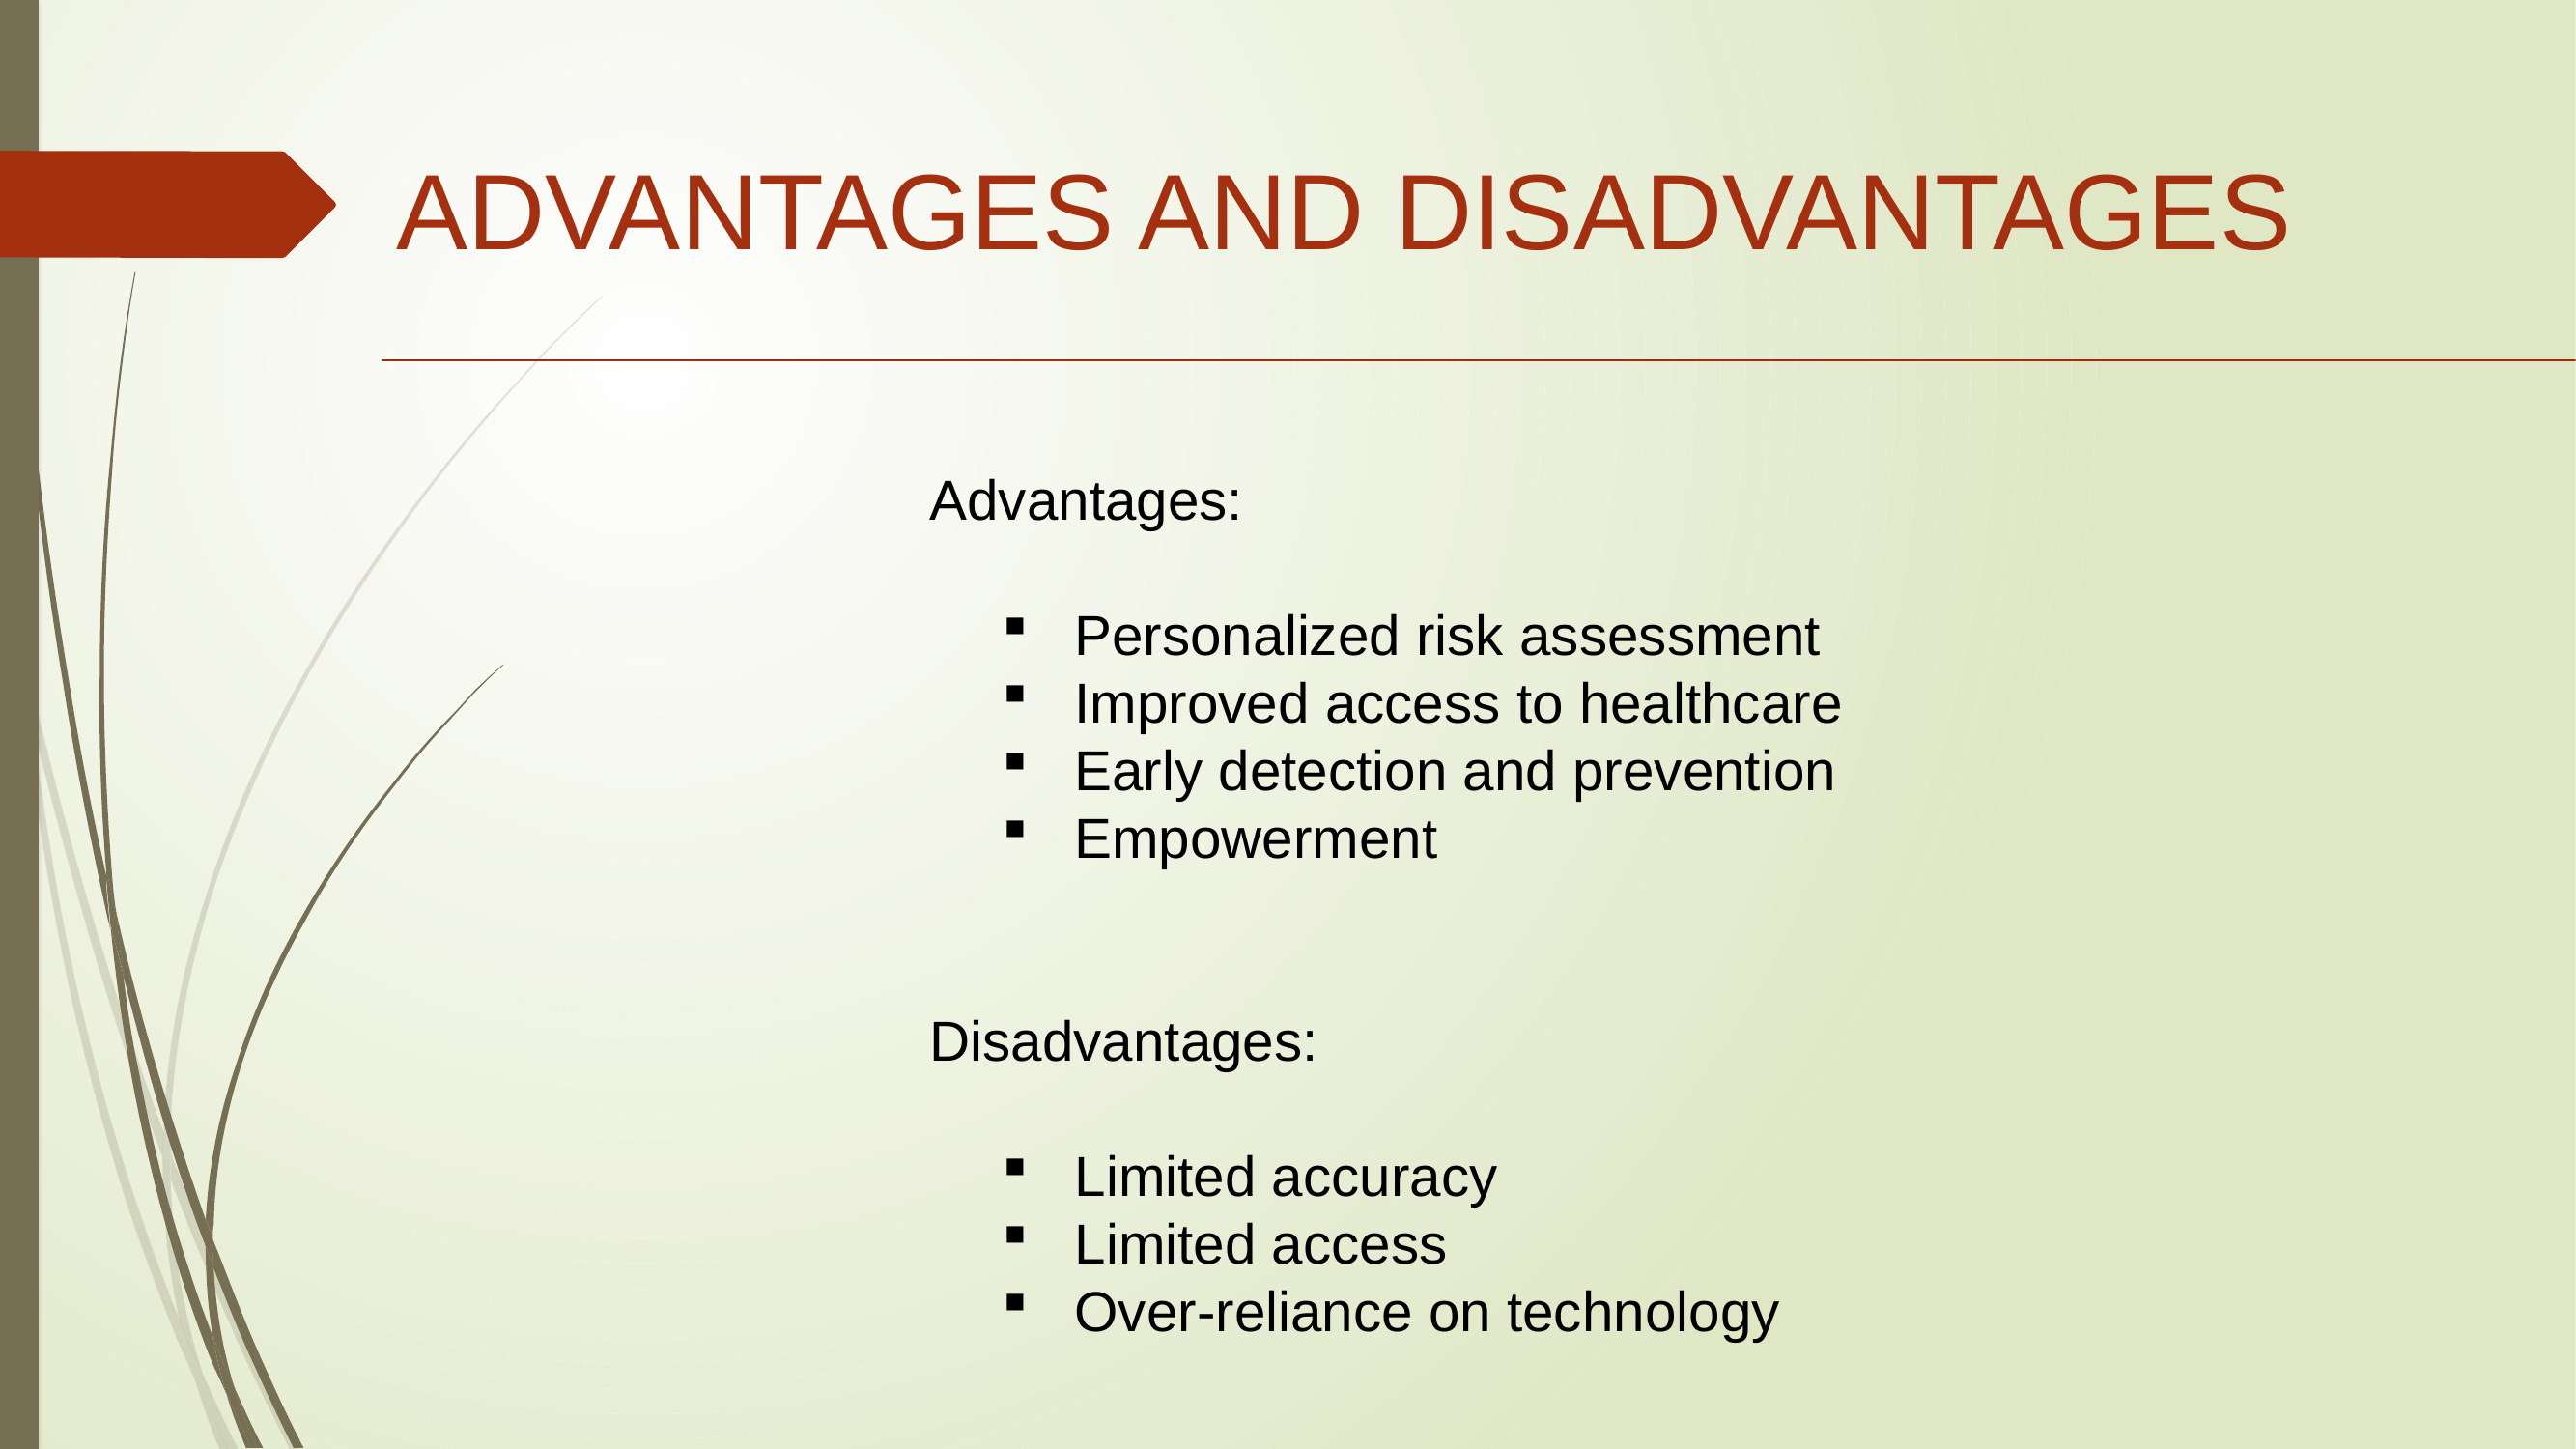

ADVANTAGES AND DISADVANTAGES
Advantages:

Personalized risk assessment
Improved access to healthcare
Early detection and prevention
Empowerment

Disadvantages:

Limited accuracy
Limited access
Over-reliance on technology